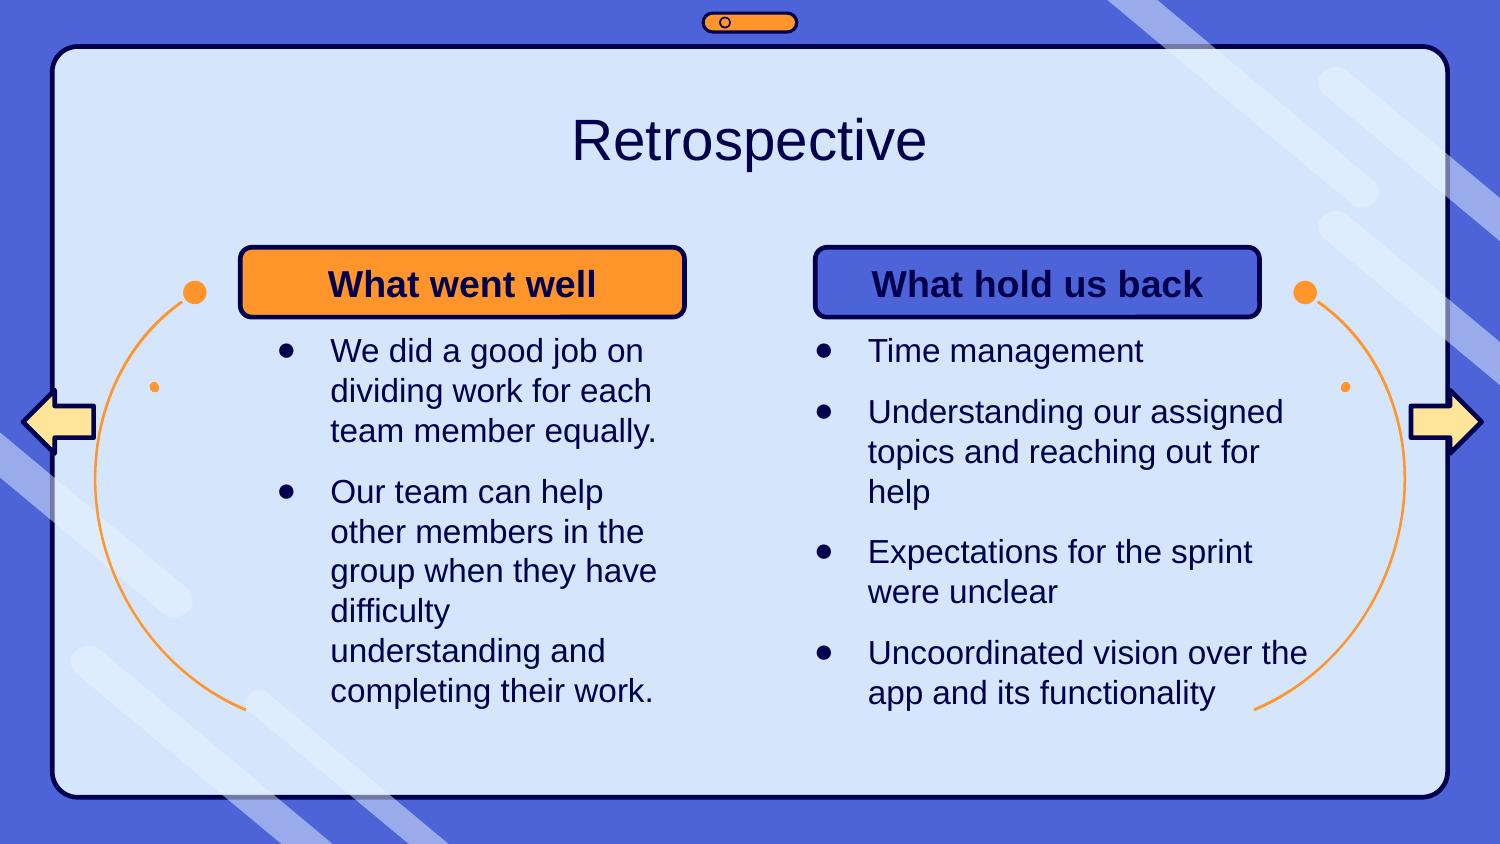

Retrospective

# What went well

What hold us back

We did a good job on dividing work for each  team member equally.
Our team can help other members in the group when they have difficulty understanding and completing their work.
Time management
Understanding our assigned topics and reaching out for help
Expectations for the sprint were unclear
Uncoordinated vision over the app and its functionality